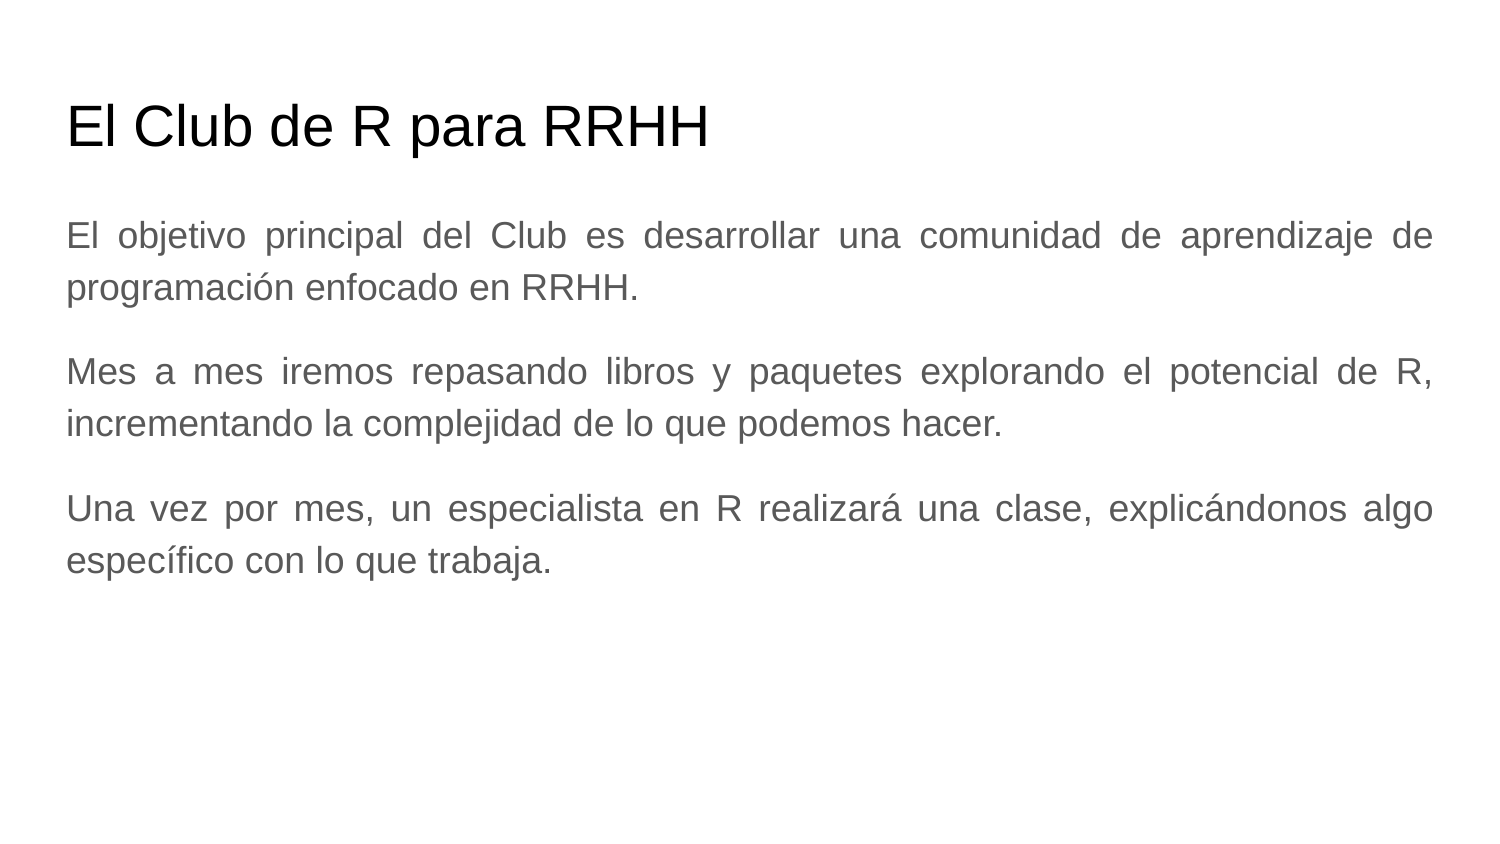

# El Club de R para RRHH
El objetivo principal del Club es desarrollar una comunidad de aprendizaje de programación enfocado en RRHH.
Mes a mes iremos repasando libros y paquetes explorando el potencial de R, incrementando la complejidad de lo que podemos hacer.
Una vez por mes, un especialista en R realizará una clase, explicándonos algo específico con lo que trabaja.